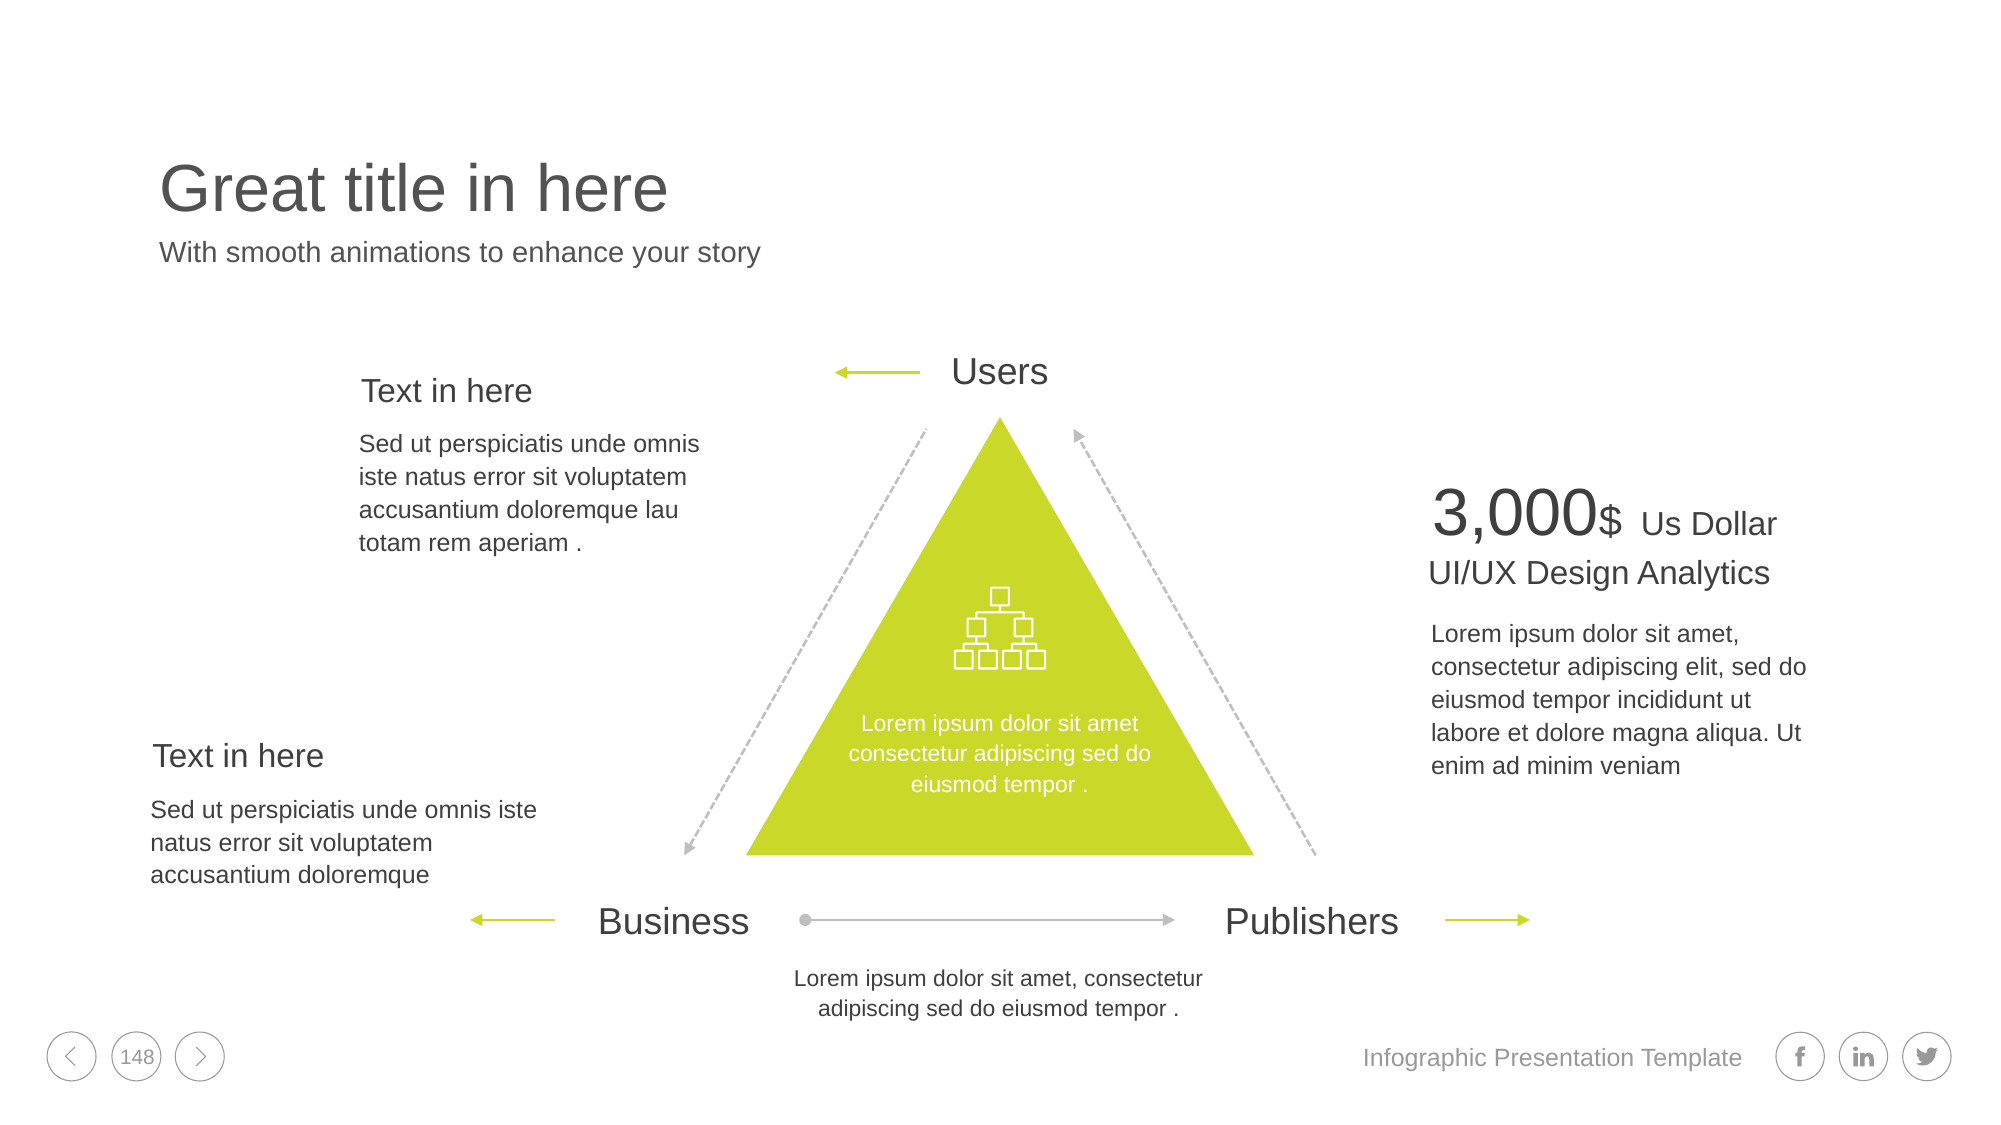

Great title in here
With smooth animations to enhance your story
Users
Text in here
Sed ut perspiciatis unde omnis iste natus error sit voluptatem accusantium doloremque lau totam rem aperiam .

3,000$ Us Dollar
UI/UX Design Analytics
Lorem ipsum dolor sit amet, consectetur adipiscing elit, sed do eiusmod tempor incididunt ut labore et dolore magna aliqua. Ut enim ad minim veniam

Lorem ipsum dolor sit amet consectetur adipiscing sed do eiusmod tempor .
Text in here
Sed ut perspiciatis unde omnis iste natus error sit voluptatem accusantium doloremque
Business
Publishers
Lorem ipsum dolor sit amet, consectetur adipiscing sed do eiusmod tempor .
148